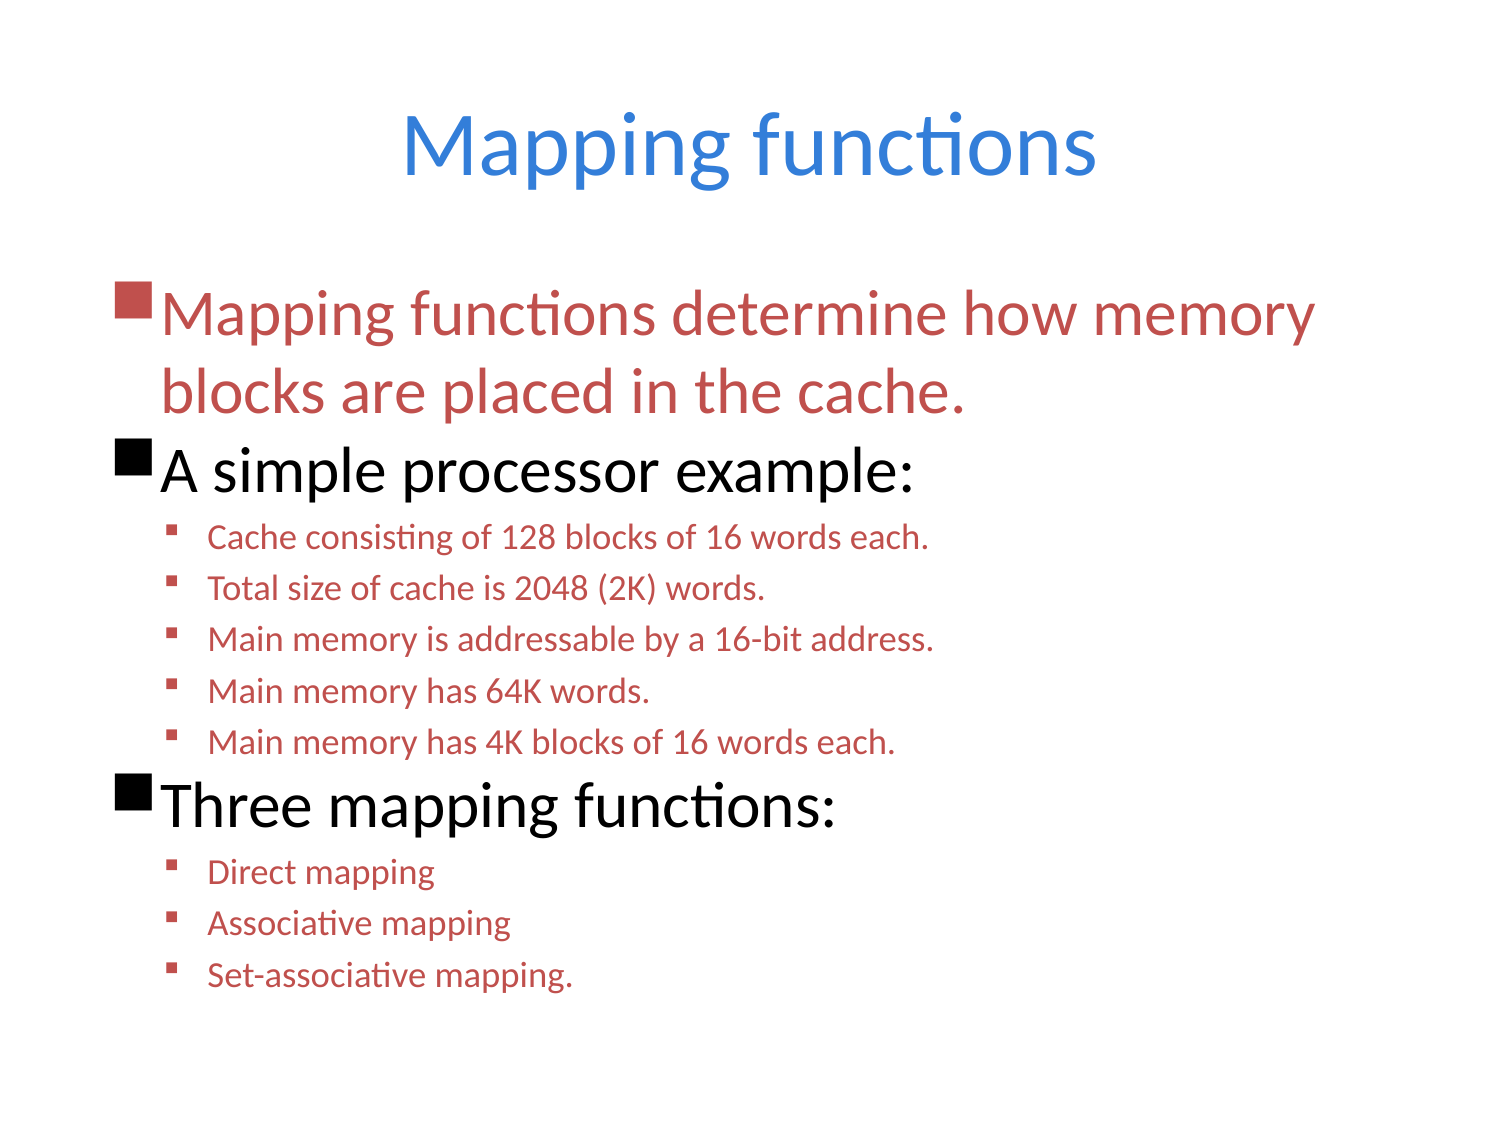

Mapping functions
Mapping functions determine how memory blocks are placed in the cache.
A simple processor example:
Cache consisting of 128 blocks of 16 words each.
Total size of cache is 2048 (2K) words.
Main memory is addressable by a 16-bit address.
Main memory has 64K words.
Main memory has 4K blocks of 16 words each.
Three mapping functions:
Direct mapping
Associative mapping
Set-associative mapping.